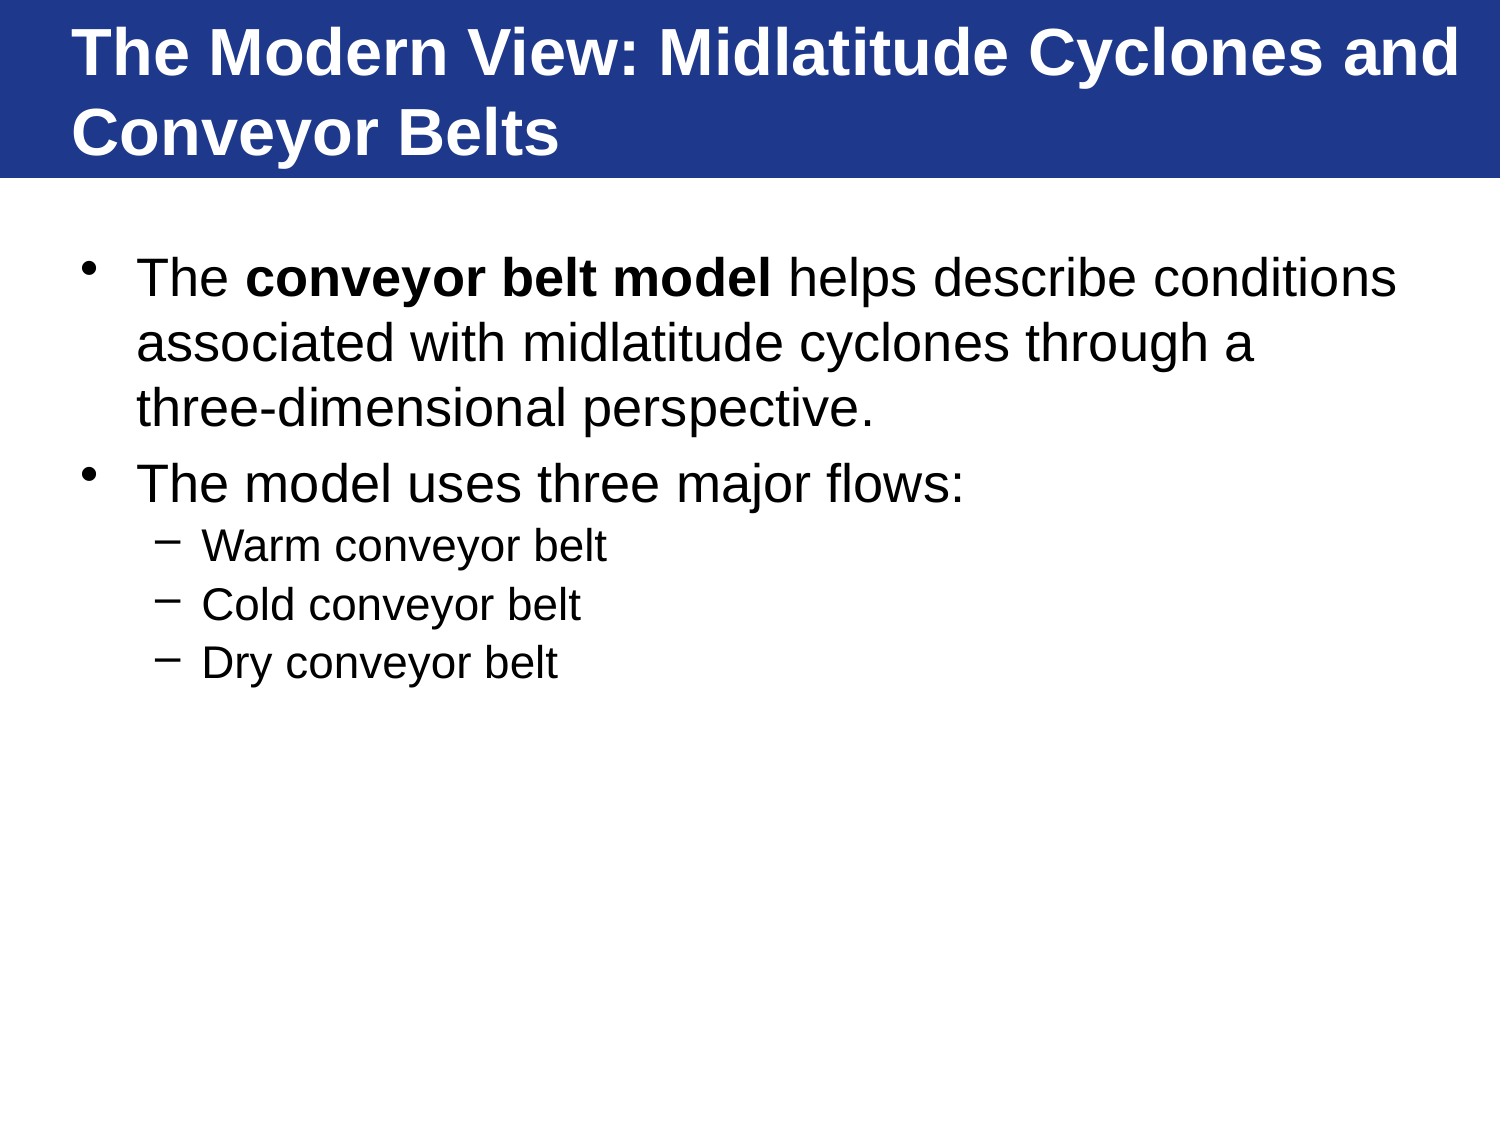

# The Modern View: Midlatitude Cyclones and Conveyor Belts
The conveyor belt model helps describe conditions associated with midlatitude cyclones through a
three-dimensional perspective.
The model uses three major flows:
Warm conveyor belt
Cold conveyor belt
Dry conveyor belt